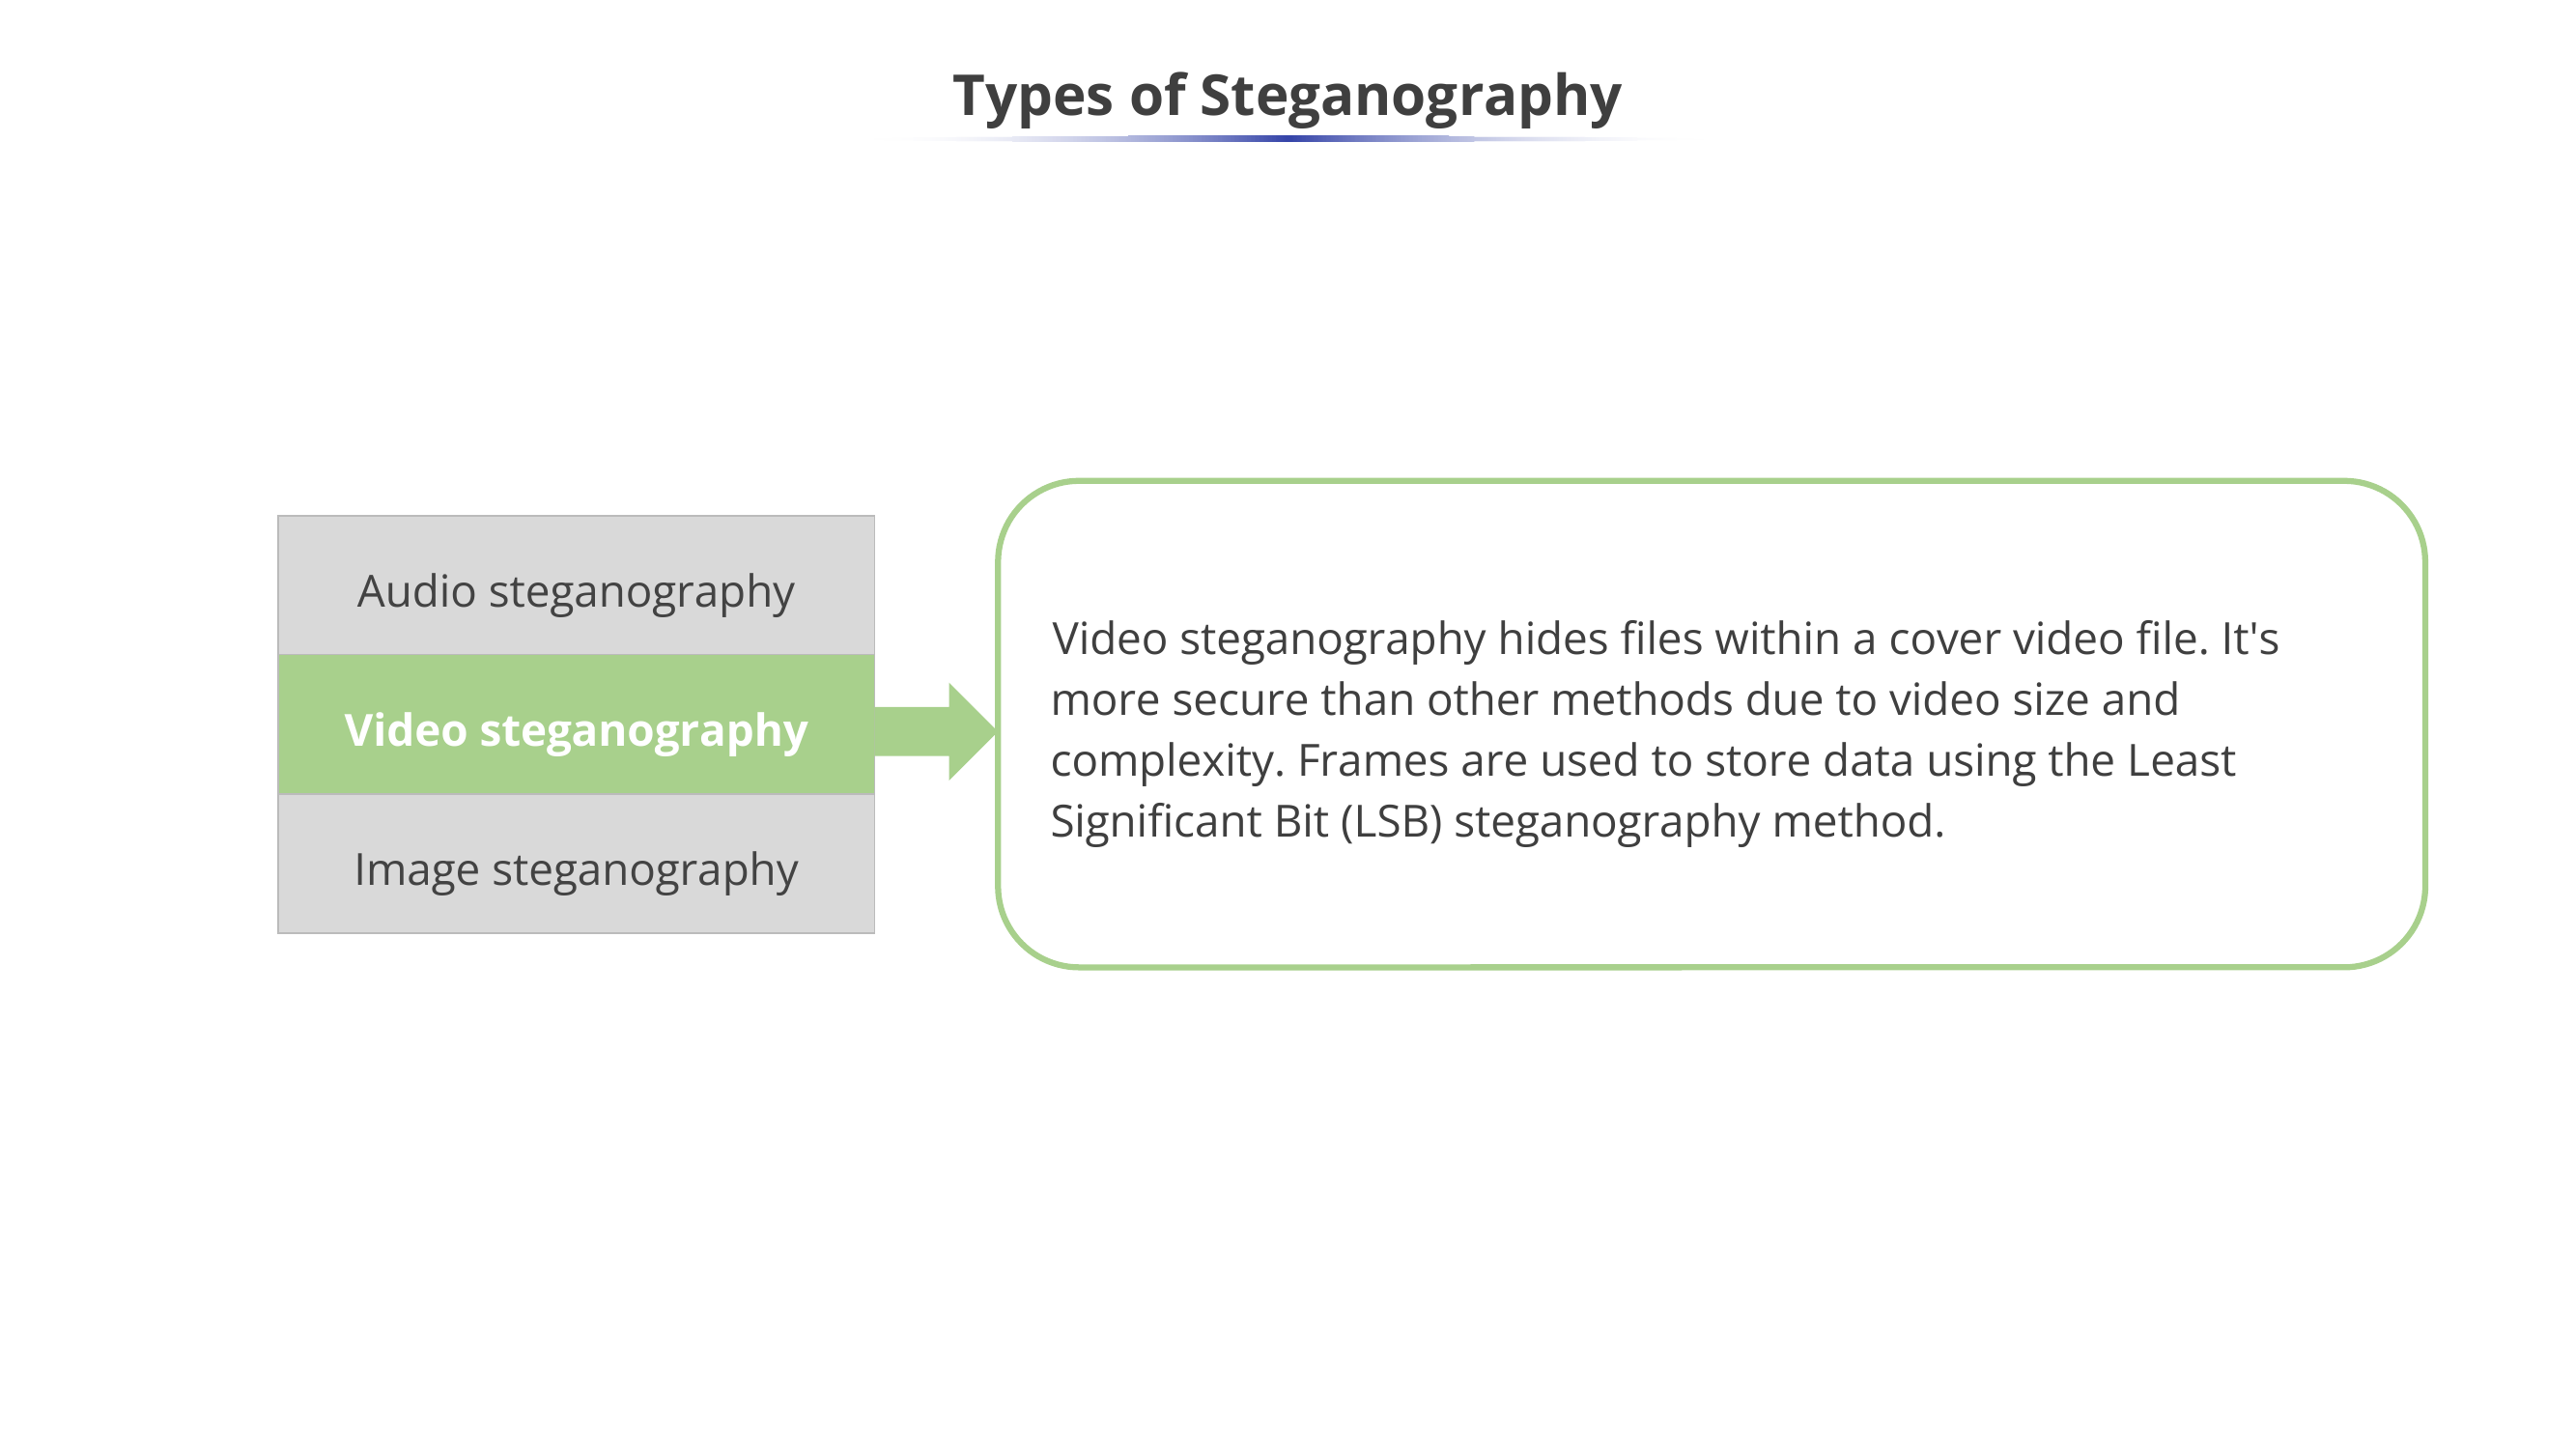

# Types of Steganography

Video steganography hides files within a cover video file. It's more secure than other methods due to video size and complexity. Frames are used to store data using the Least Significant Bit (LSB) steganography method.
Audio steganography
Video steganography

Image steganography